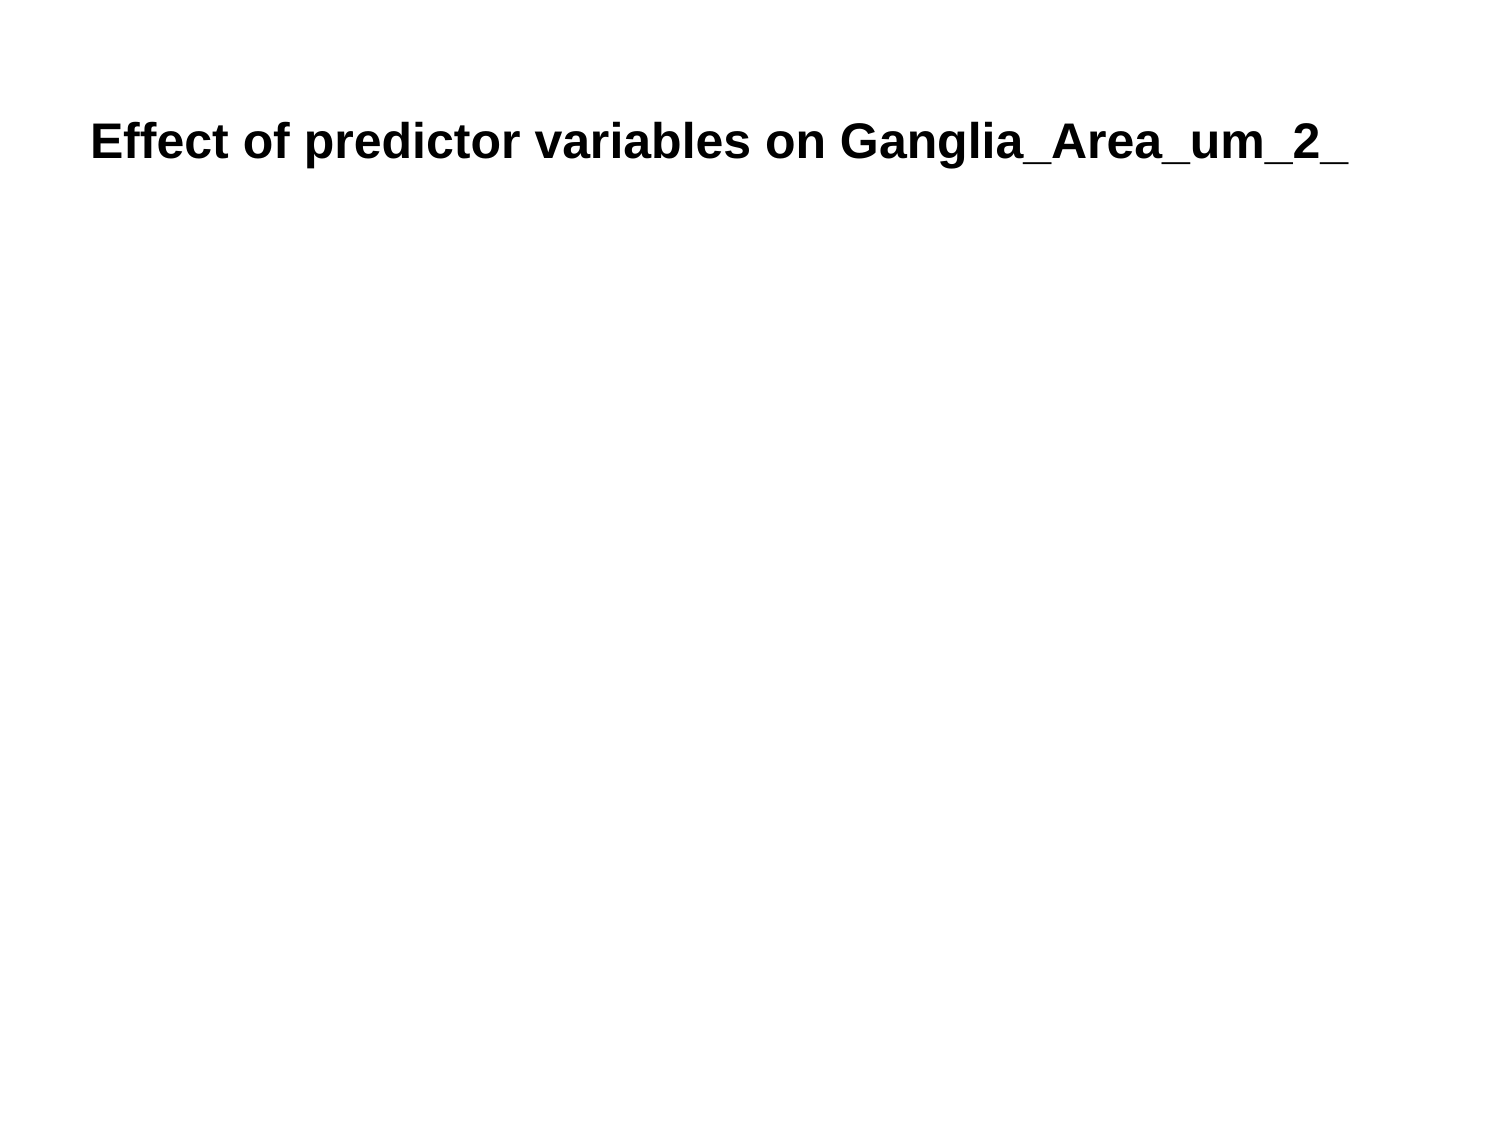

# Effect of predictor variables on Ganglia_Area_um_2_